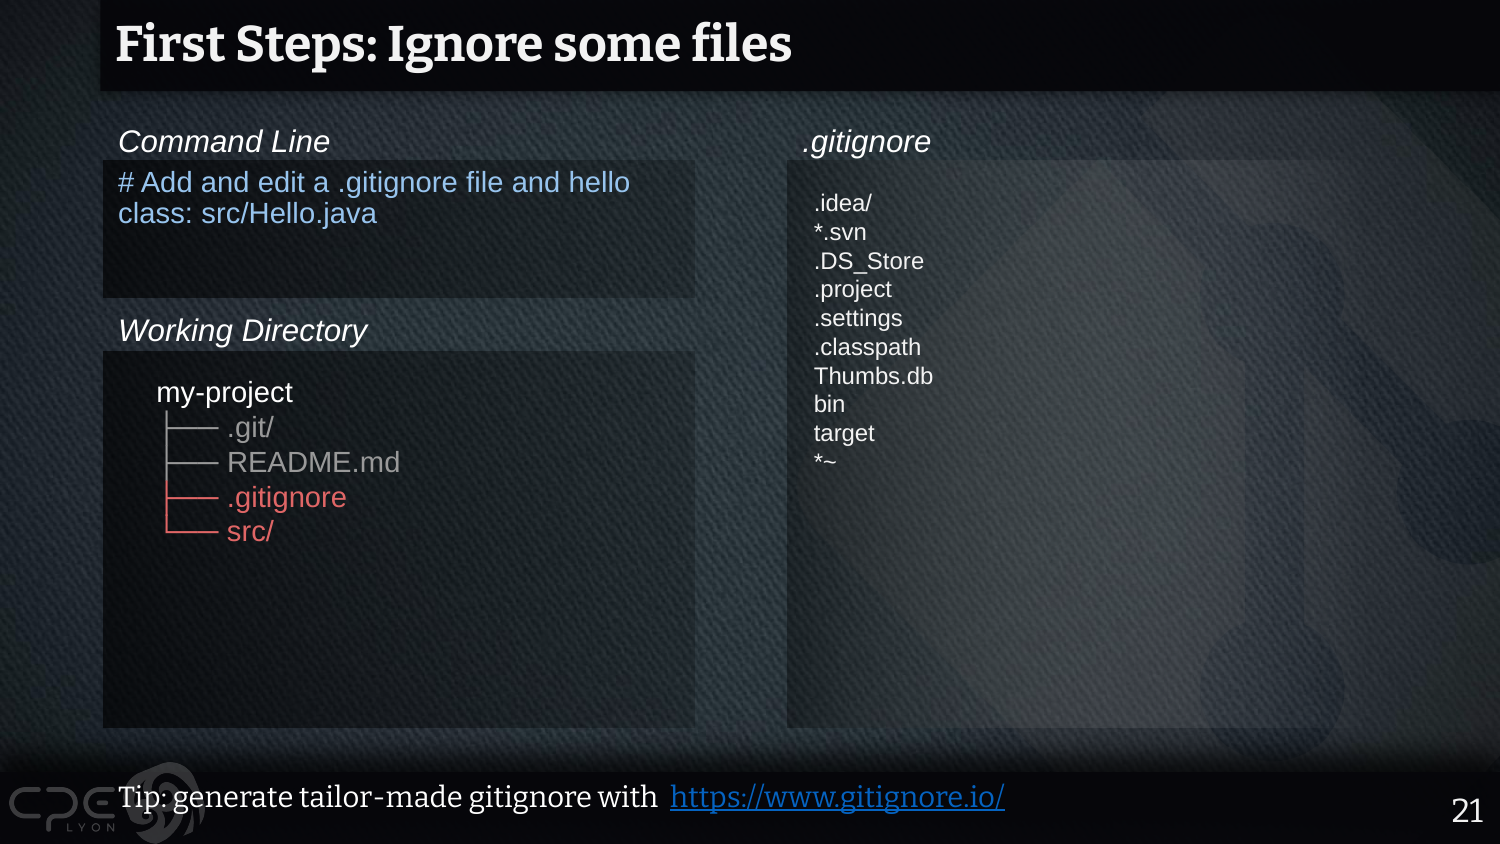

# First Steps: Ignore some files
Command Line
.gitignore
# Add and edit a .gitignore file and hello class: src/Hello.java
.idea/
*.svn
.DS_Store
.project
.settings
.classpath
Thumbs.db
bin
target
*~

Working Directory

my-project
├── .git/
├── README.md
├── .gitignore
└── src/
Tip: generate tailor-made gitignore with  https://www.gitignore.io/